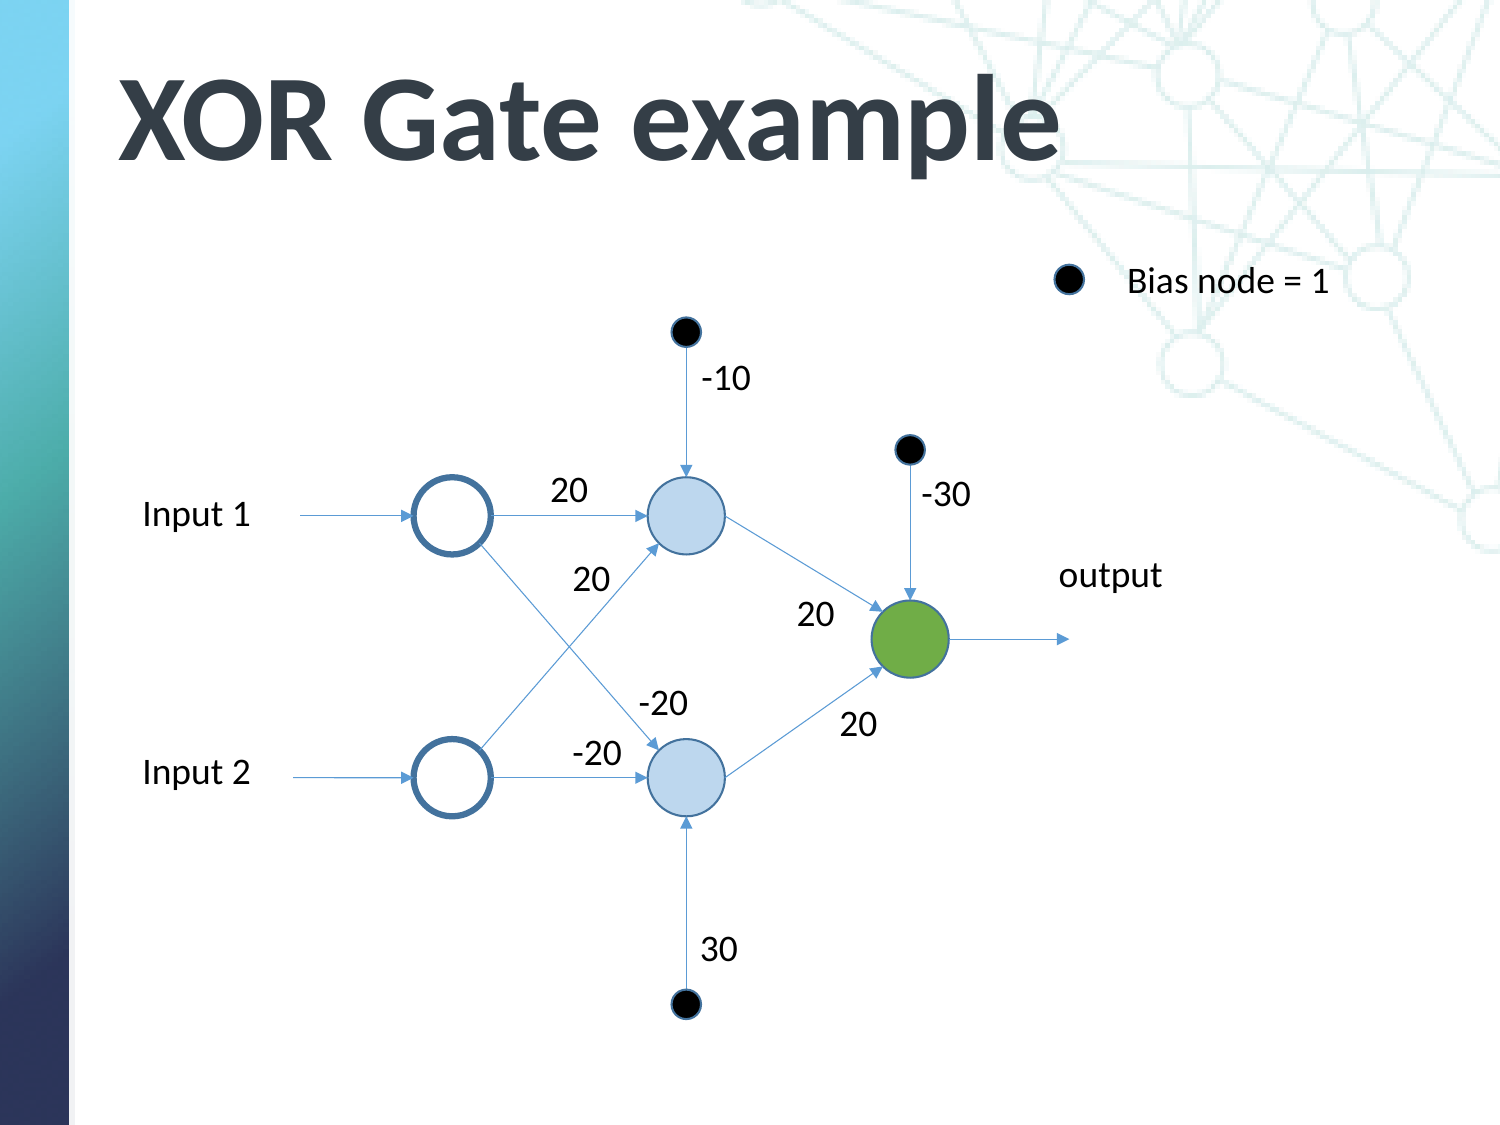

# XOR Gate example
Bias node = 1

-10

20
-30

Input 1
output
20
20

-20
20
-20

Input 2

30